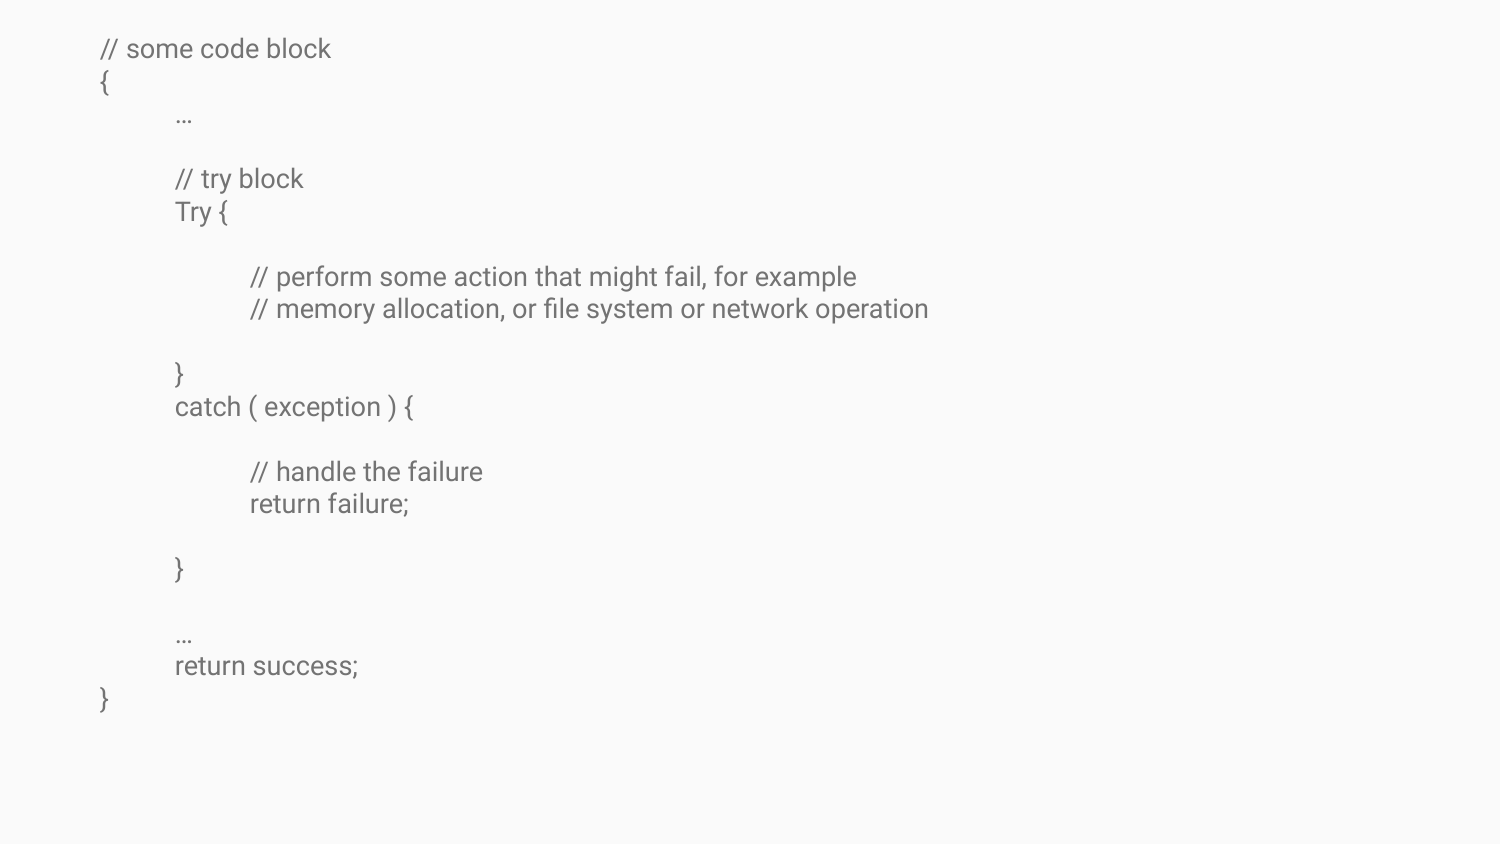

// some code block
{
…

// try block
Try {

// perform some action that might fail, for example
// memory allocation, or file system or network operation

}
catch ( exception ) {

// handle the failure
return failure;

}

…
return success;
}